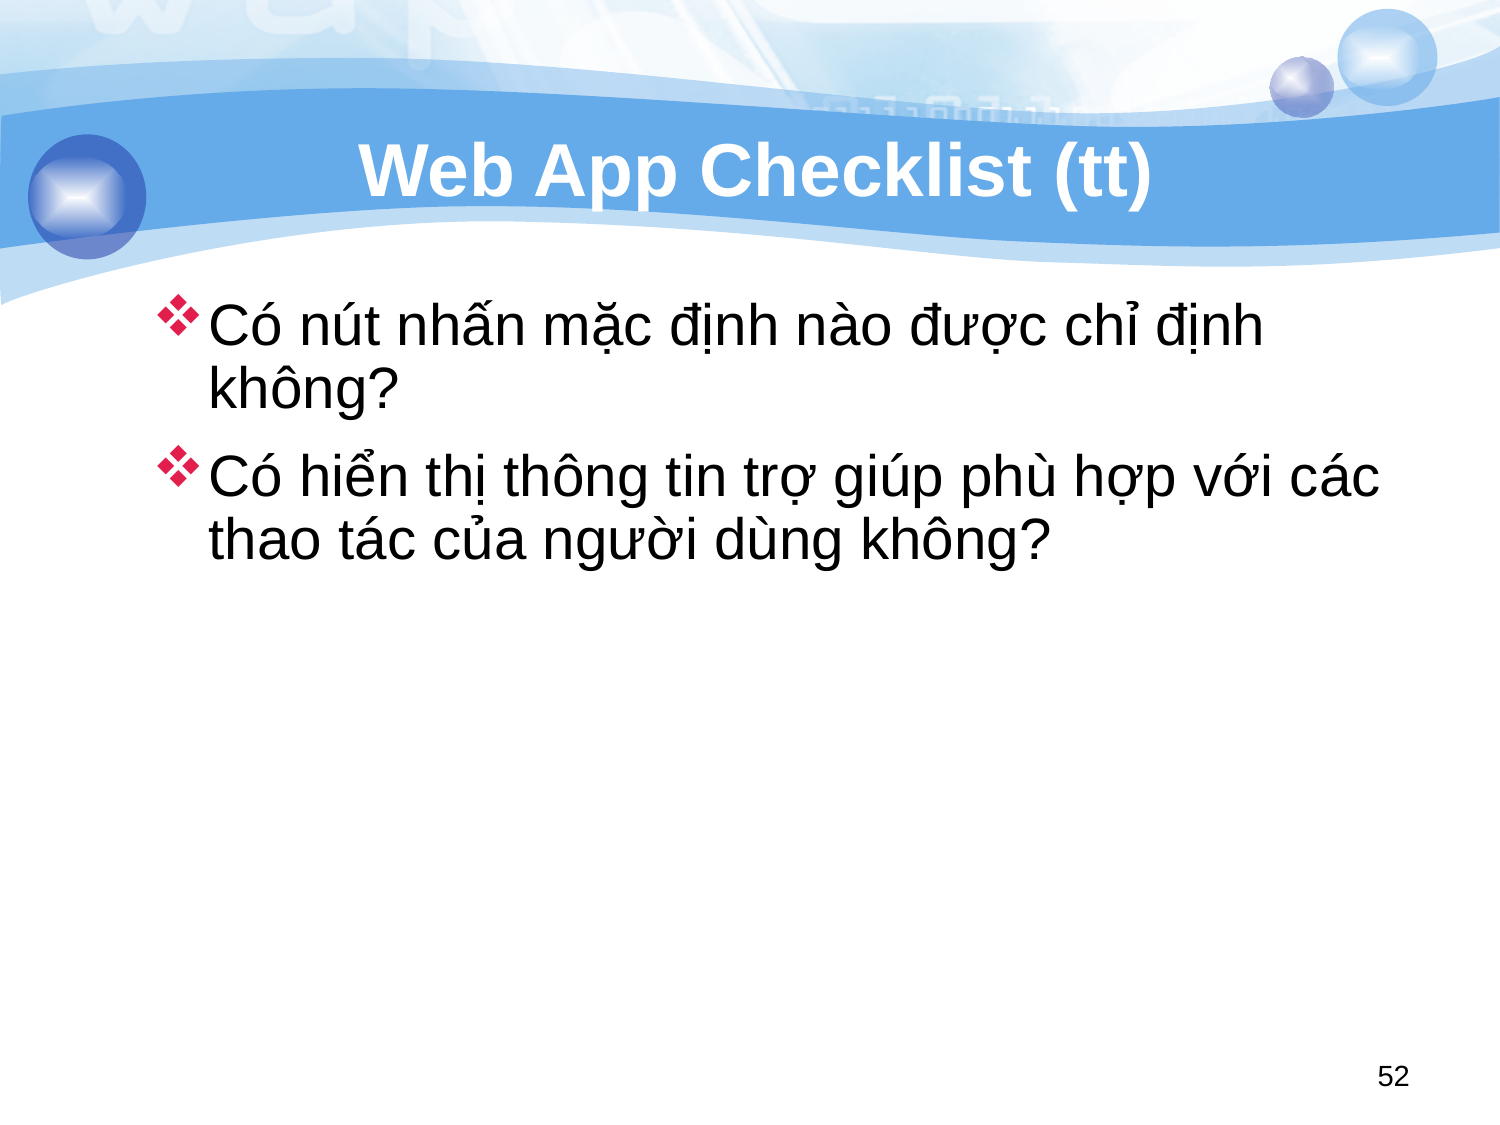

# Web App Checklist (tt)
Có nút nhấn mặc định nào được chỉ định không?
Có hiển thị thông tin trợ giúp phù hợp với các thao tác của người dùng không?
52